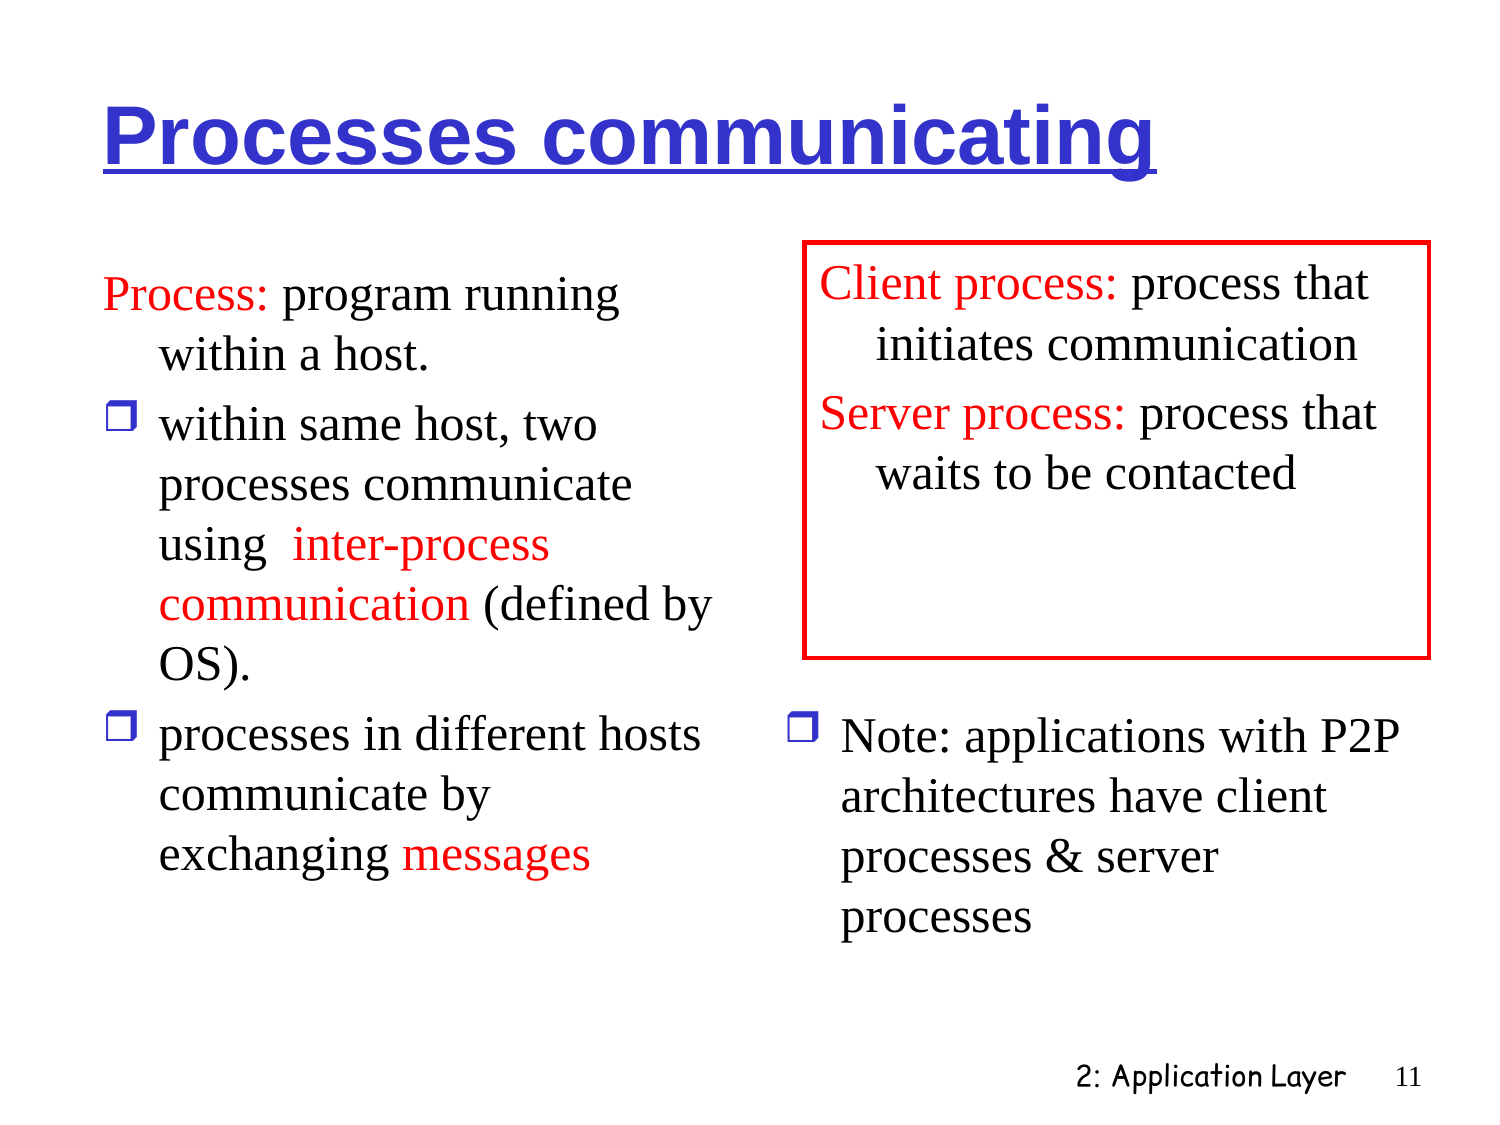

# Processes communicating
Client process: process that initiates communication
Server process: process that waits to be contacted

Process: program running within a host.
within same host, two processes communicate using  inter-process communication (defined by OS).
processes in different hosts communicate by exchanging messages
Note: applications with P2P architectures have client processes & server processes
2: Application Layer
11